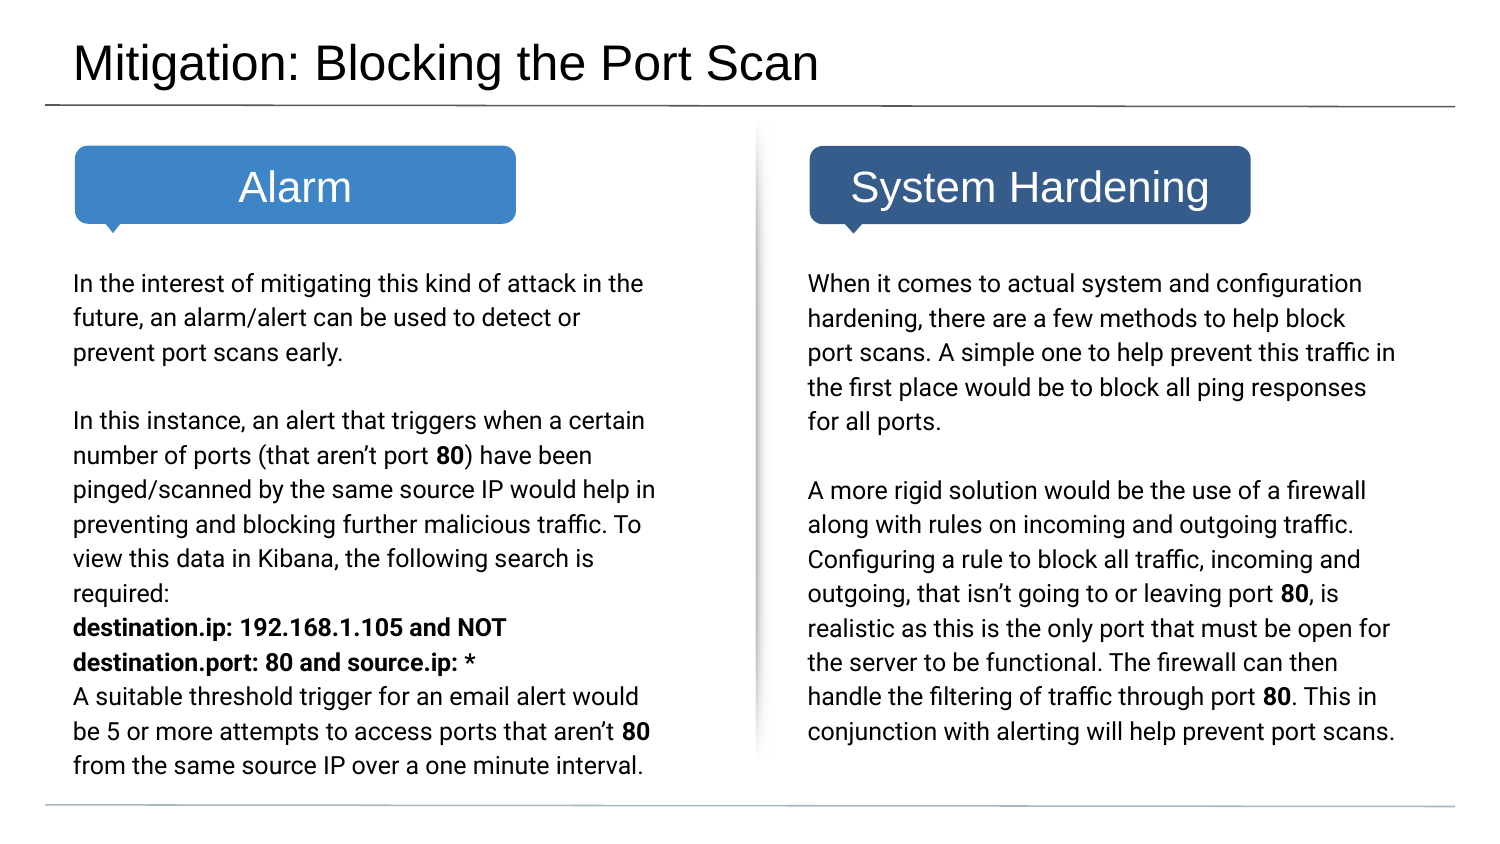

# Mitigation: Blocking the Port Scan
In the interest of mitigating this kind of attack in the future, an alarm/alert can be used to detect or prevent port scans early.

In this instance, an alert that triggers when a certain number of ports (that aren’t port 80) have been pinged/scanned by the same source IP would help in preventing and blocking further malicious traffic. To view this data in Kibana, the following search is required:
destination.ip: 192.168.1.105 and NOT destination.port: 80 and source.ip: *
A suitable threshold trigger for an email alert would be 5 or more attempts to access ports that aren’t 80 from the same source IP over a one minute interval.
When it comes to actual system and configuration hardening, there are a few methods to help block port scans. A simple one to help prevent this traffic in the first place would be to block all ping responses for all ports.

A more rigid solution would be the use of a firewall along with rules on incoming and outgoing traffic. Configuring a rule to block all traffic, incoming and outgoing, that isn’t going to or leaving port 80, is realistic as this is the only port that must be open for the server to be functional. The firewall can then handle the filtering of traffic through port 80. This in conjunction with alerting will help prevent port scans.